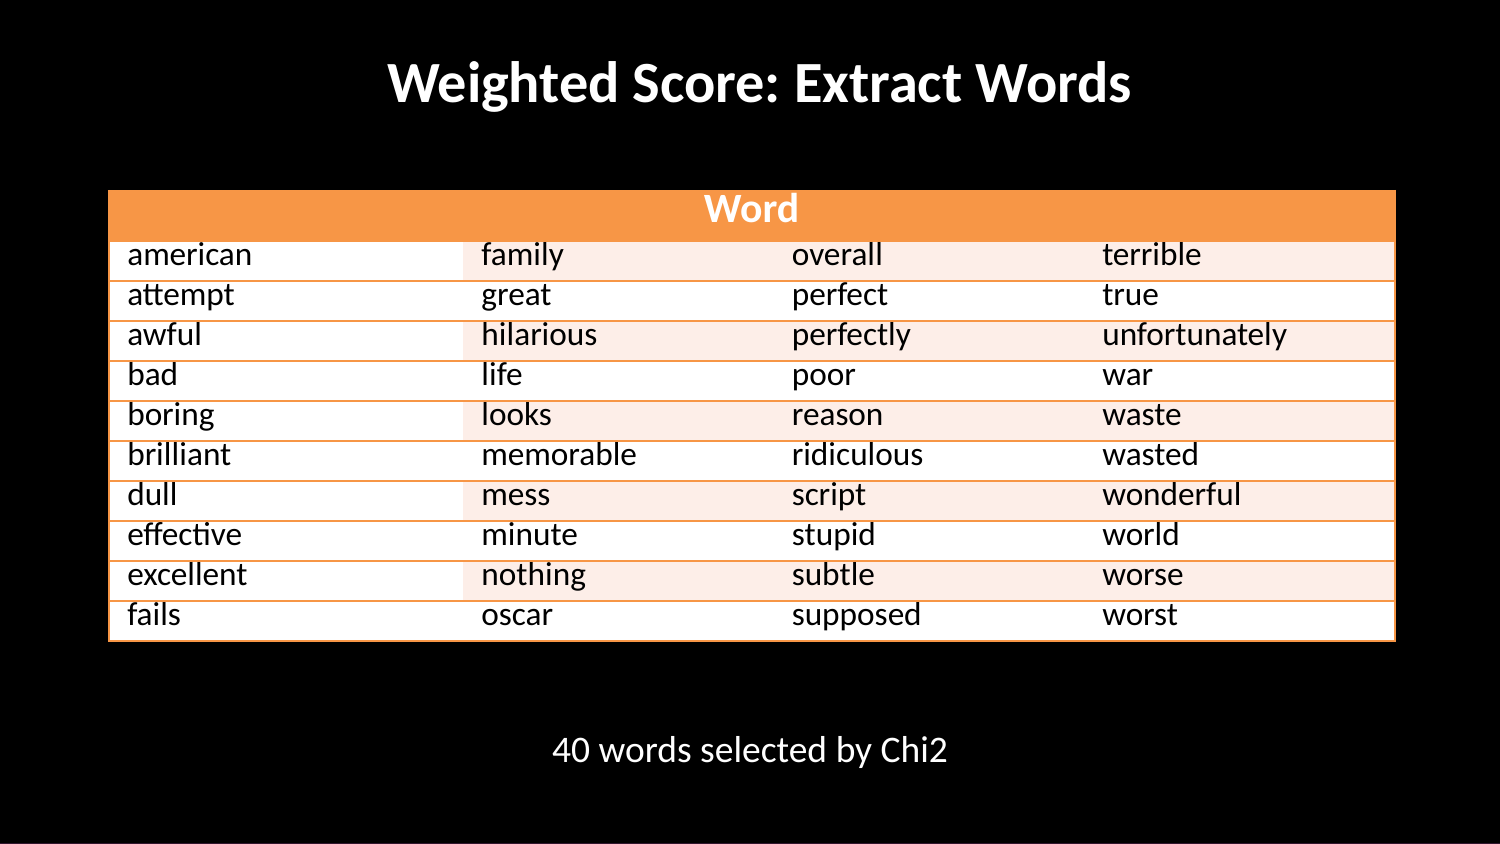

# Weighted Score: Extract Words
| Word |  |  |  |
| --- | --- | --- | --- |
| american | family | overall | terrible |
| attempt | great | perfect | true |
| awful | hilarious | perfectly | unfortunately |
| bad | life | poor | war |
| boring | looks | reason | waste |
| brilliant | memorable | ridiculous | wasted |
| dull | mess | script | wonderful |
| effective | minute | stupid | world |
| excellent | nothing | subtle | worse |
| fails | oscar | supposed | worst |
40 words selected by Chi2